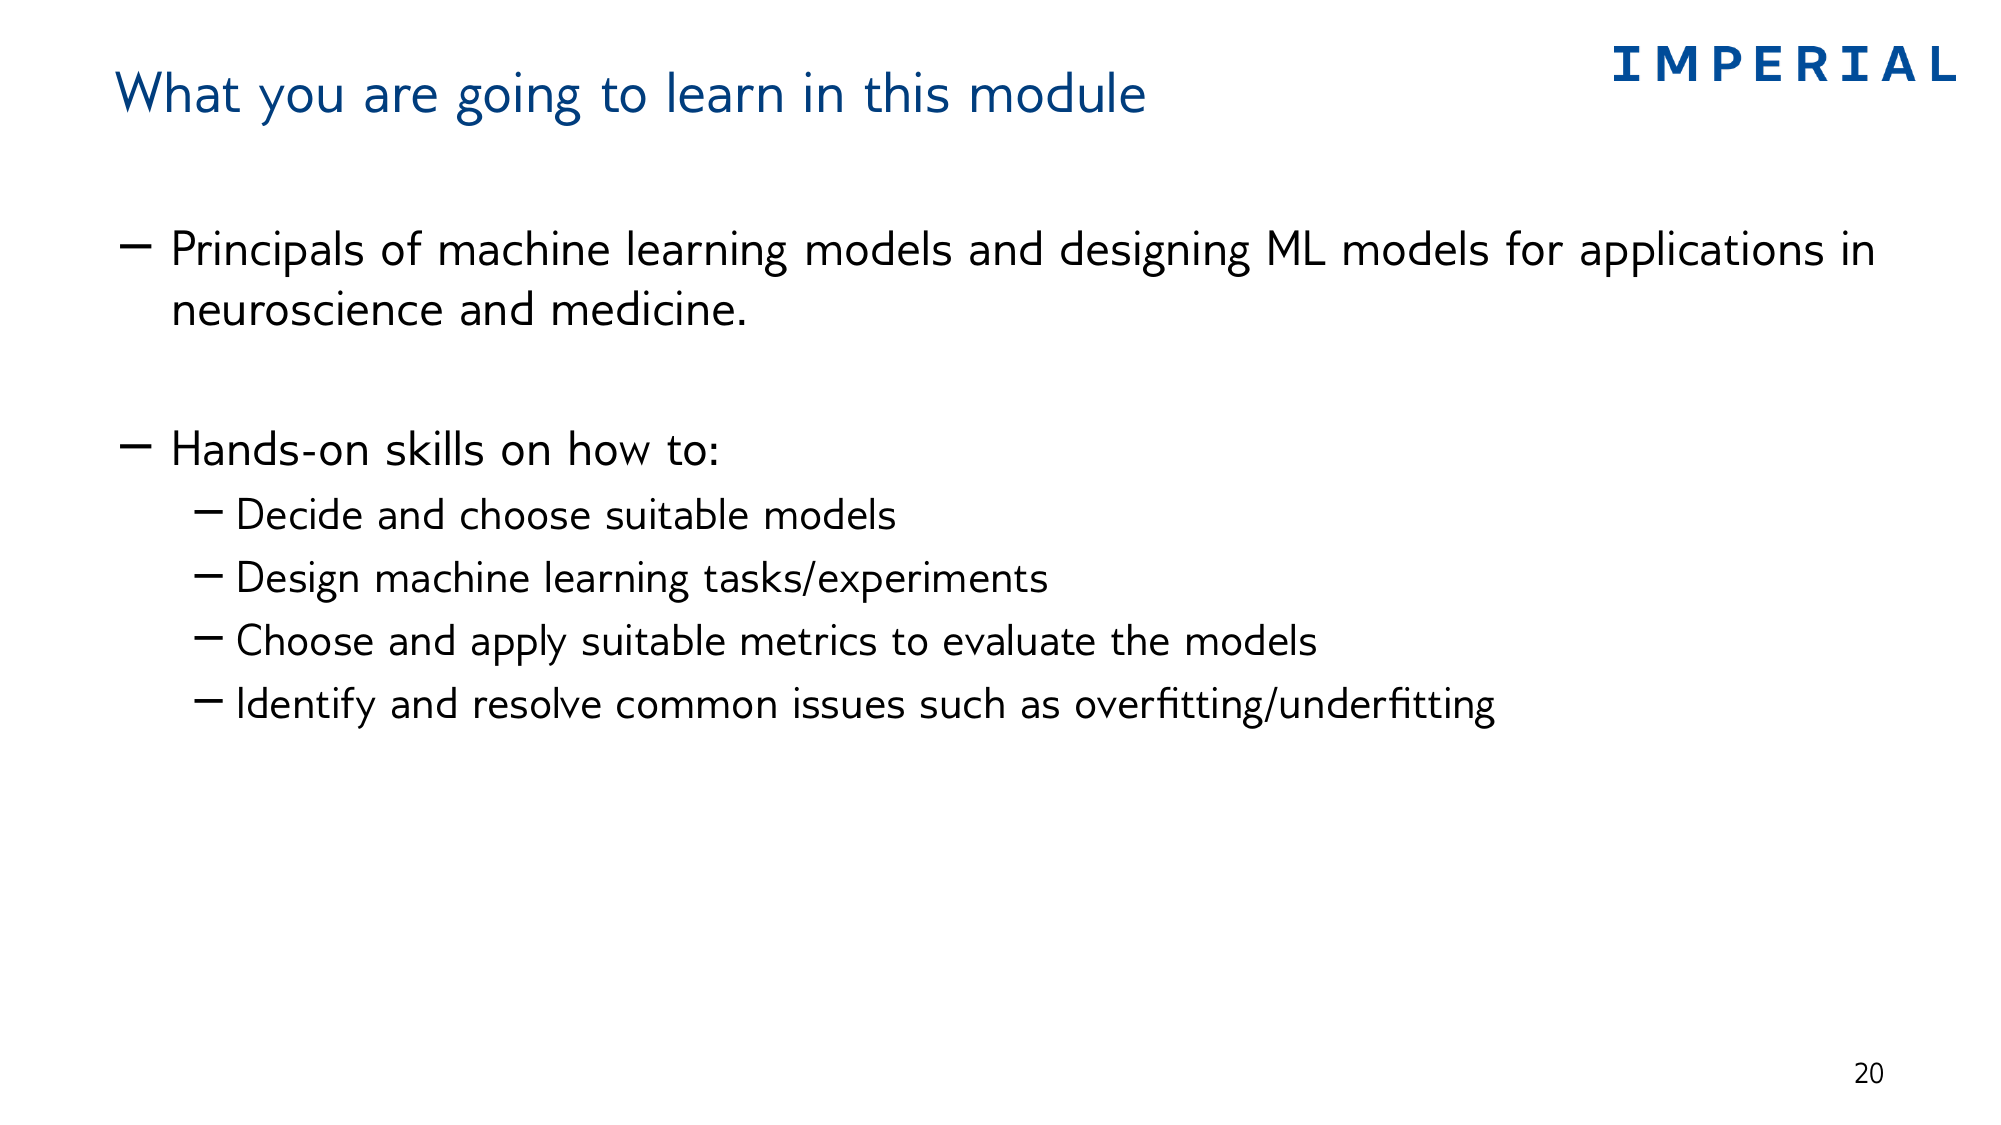

# What you are going to learn in this module
Principals of machine learning models and designing ML models for applications in neuroscience and medicine.

Hands-on skills on how to:
Decide and choose suitable models
Design machine learning tasks/experiments
Choose and apply suitable metrics to evaluate the models
Identify and resolve common issues such as overfitting/underfitting
20